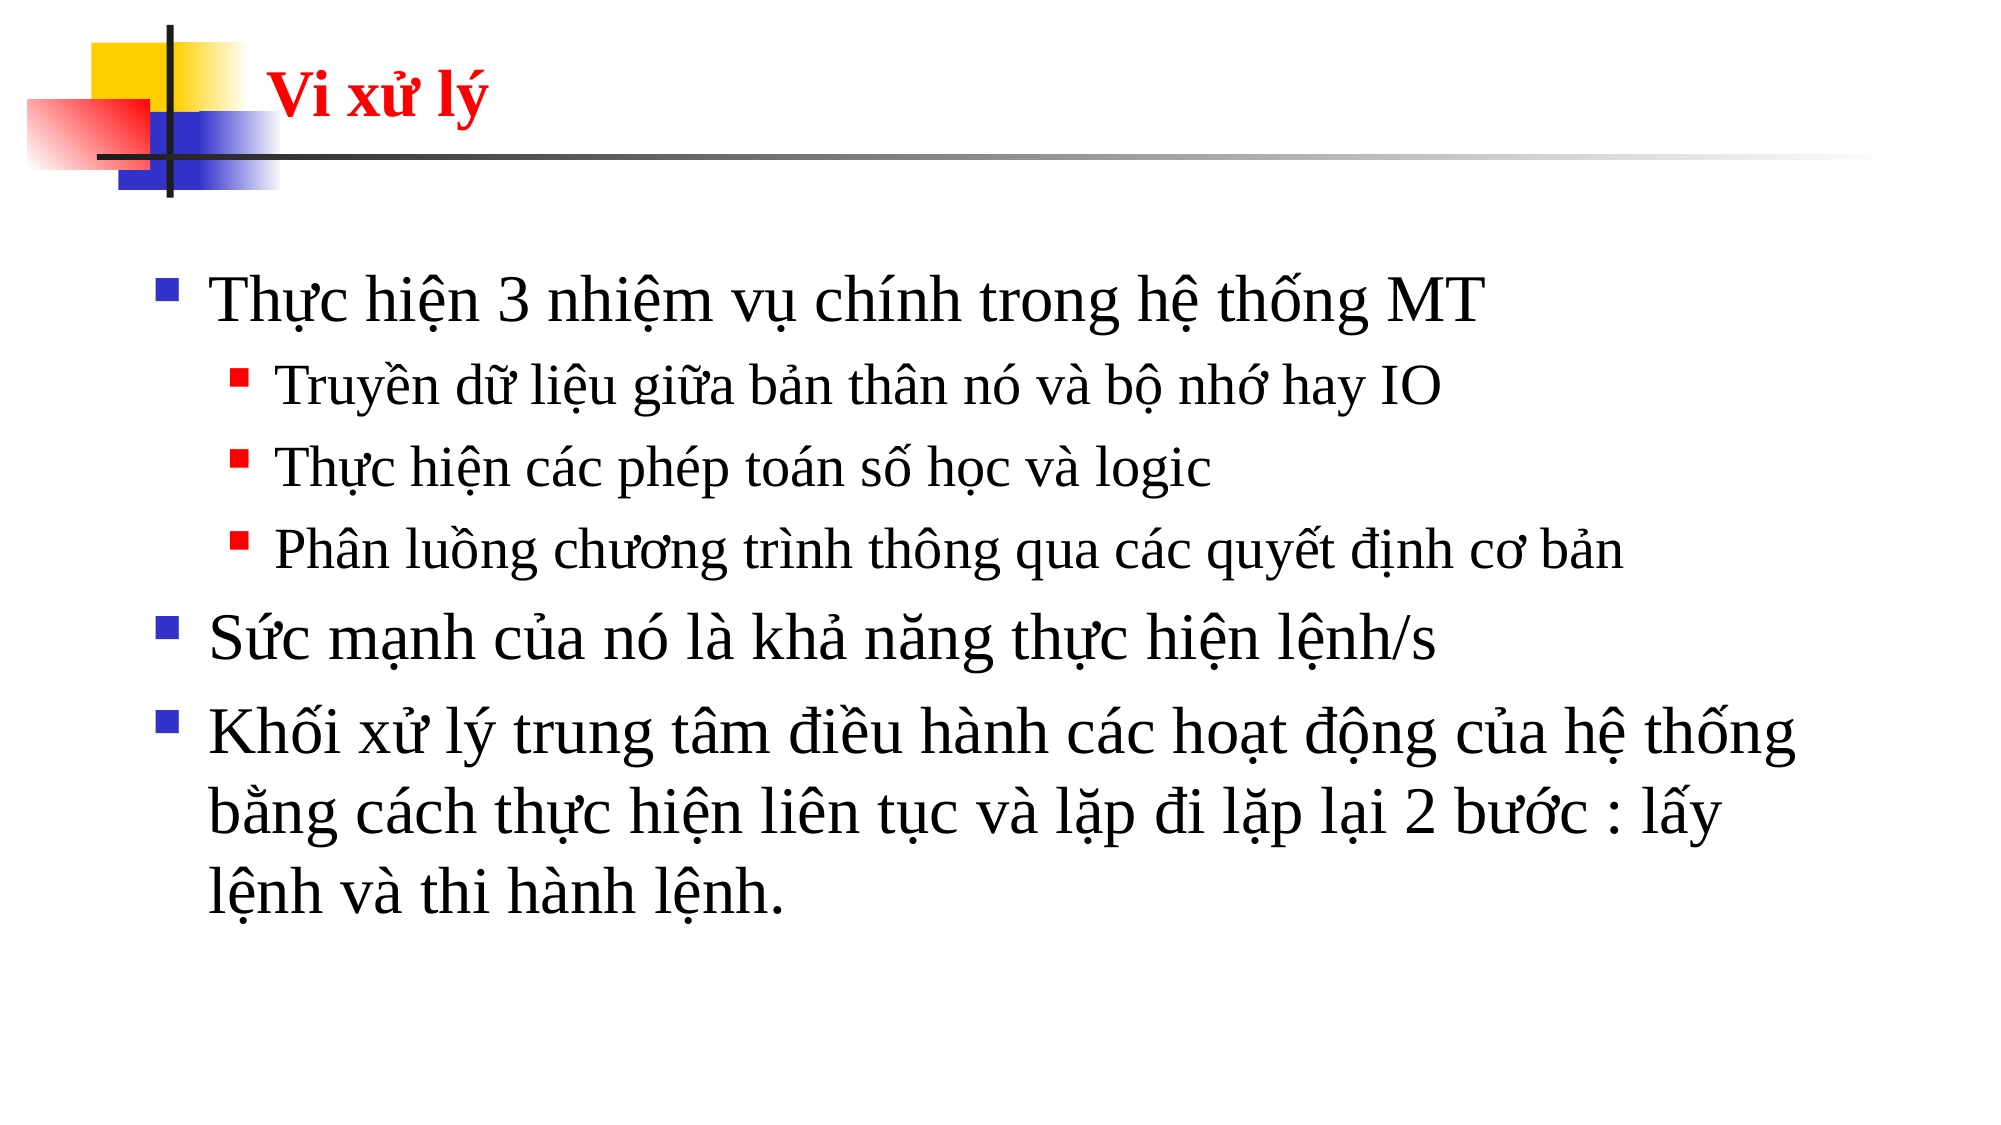

# Vi xử lý
Thực hiện 3 nhiệm vụ chính trong hệ thống MT
Truyền dữ liệu giữa bản thân nó và bộ nhớ hay IO
Thực hiện các phép toán số học và logic
Phân luồng chương trình thông qua các quyết định cơ bản
Sức mạnh của nó là khả năng thực hiện lệnh/s
Khối xử lý trung tâm điều hành các hoạt động của hệ thống bằng cách thực hiện liên tục và lặp đi lặp lại 2 bước : lấy lệnh và thi hành lệnh.